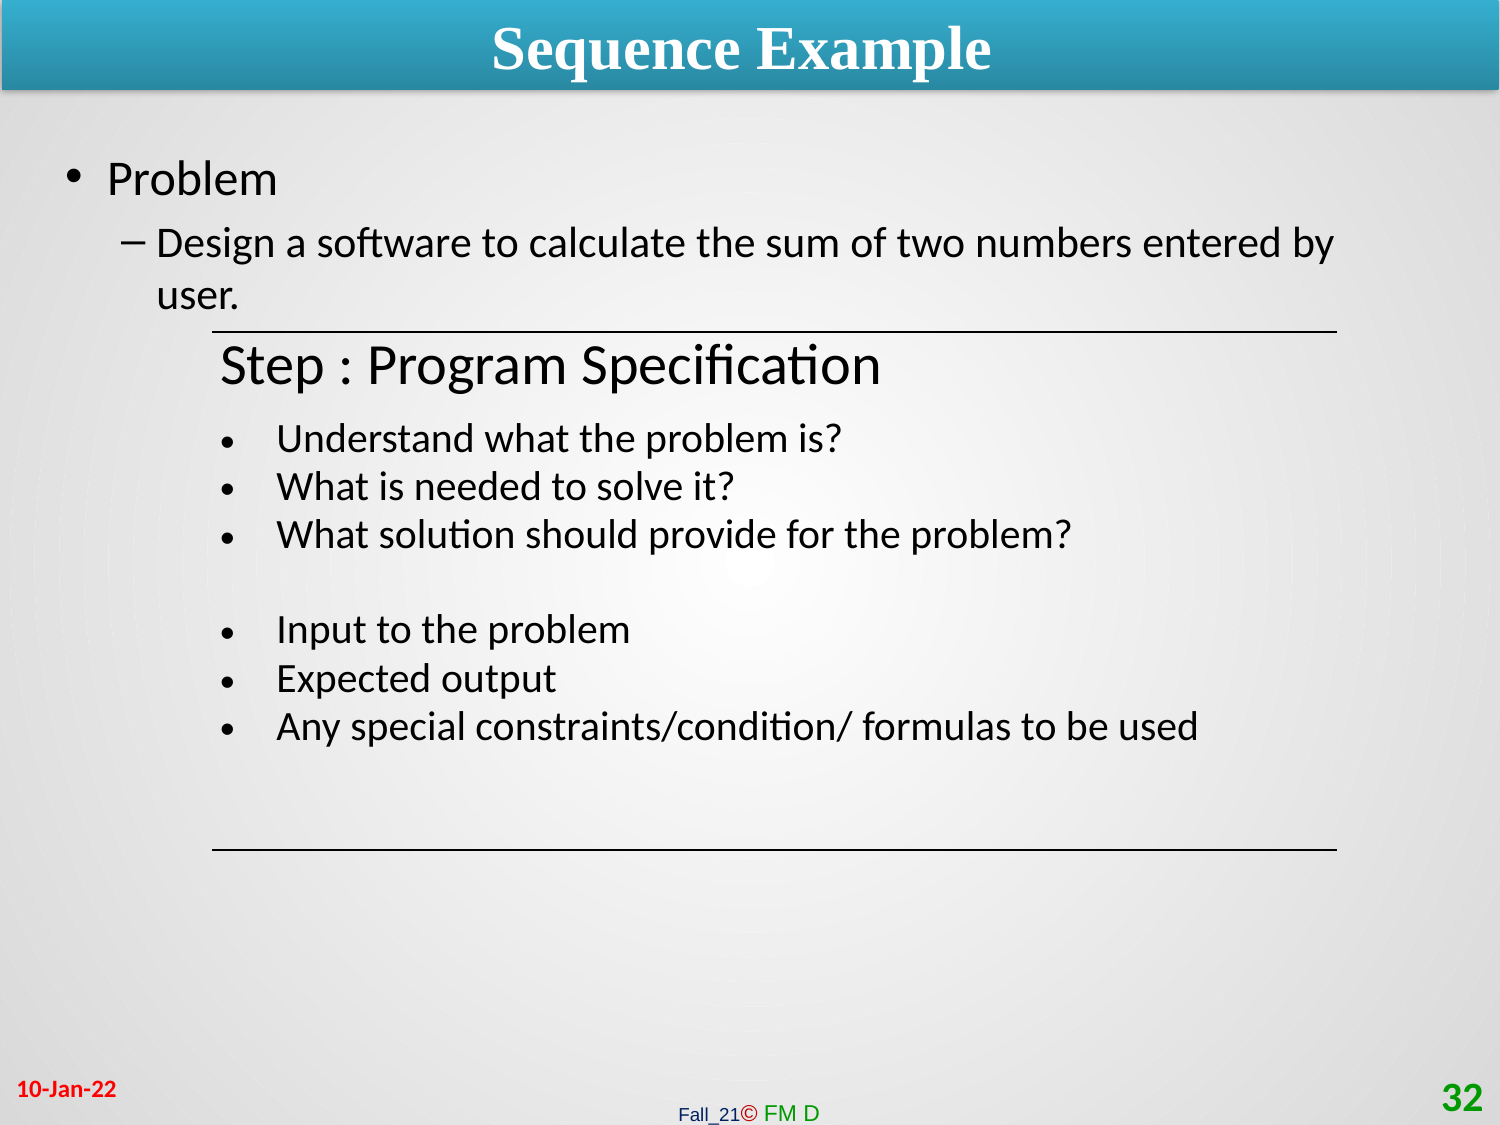

Sequence Example
Problem
Design a software to calculate the sum of two numbers entered by user.

| Step : Program Specification |
| --- |
| Understand what the problem is? What is needed to solve it? What solution should provide for the problem? Input to the problem Expected output Any special constraints/condition/ formulas to be used |
10-Jan-22
32